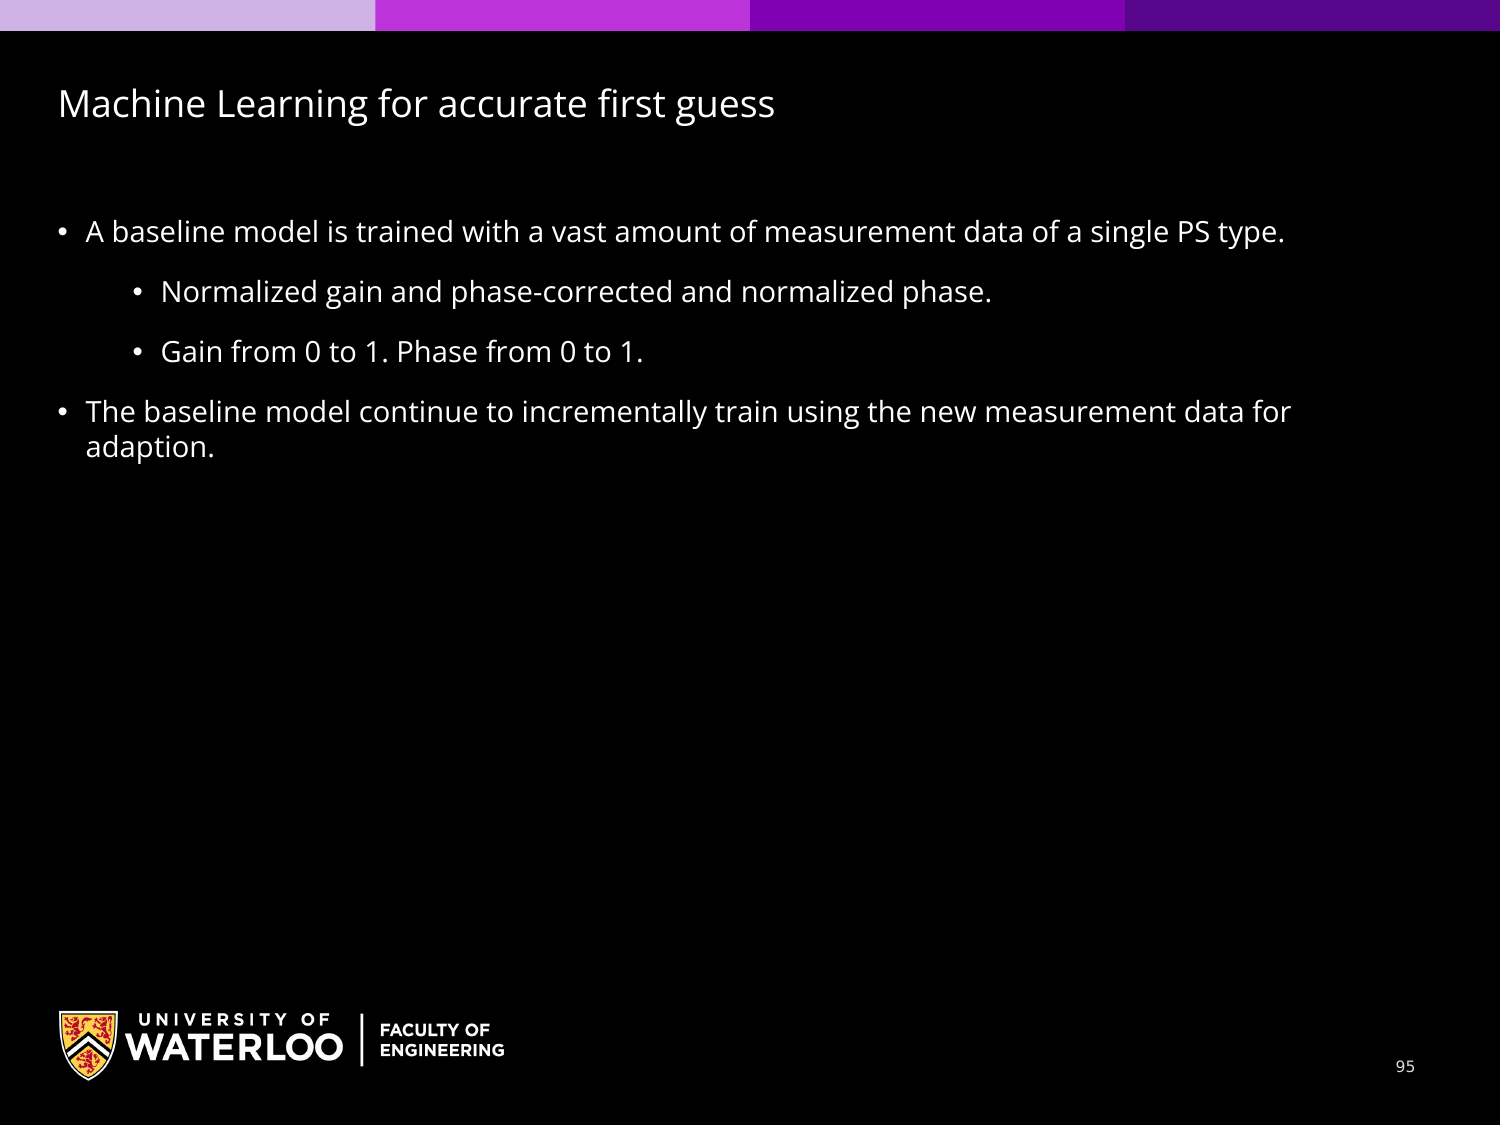

Machine Learning for accurate first guess
A baseline model is trained with a vast amount of measurement data of a single PS type.
Normalized gain and phase-corrected and normalized phase.
Gain from 0 to 1. Phase from 0 to 1.
The baseline model continue to incrementally train using the new measurement data for adaption.
95